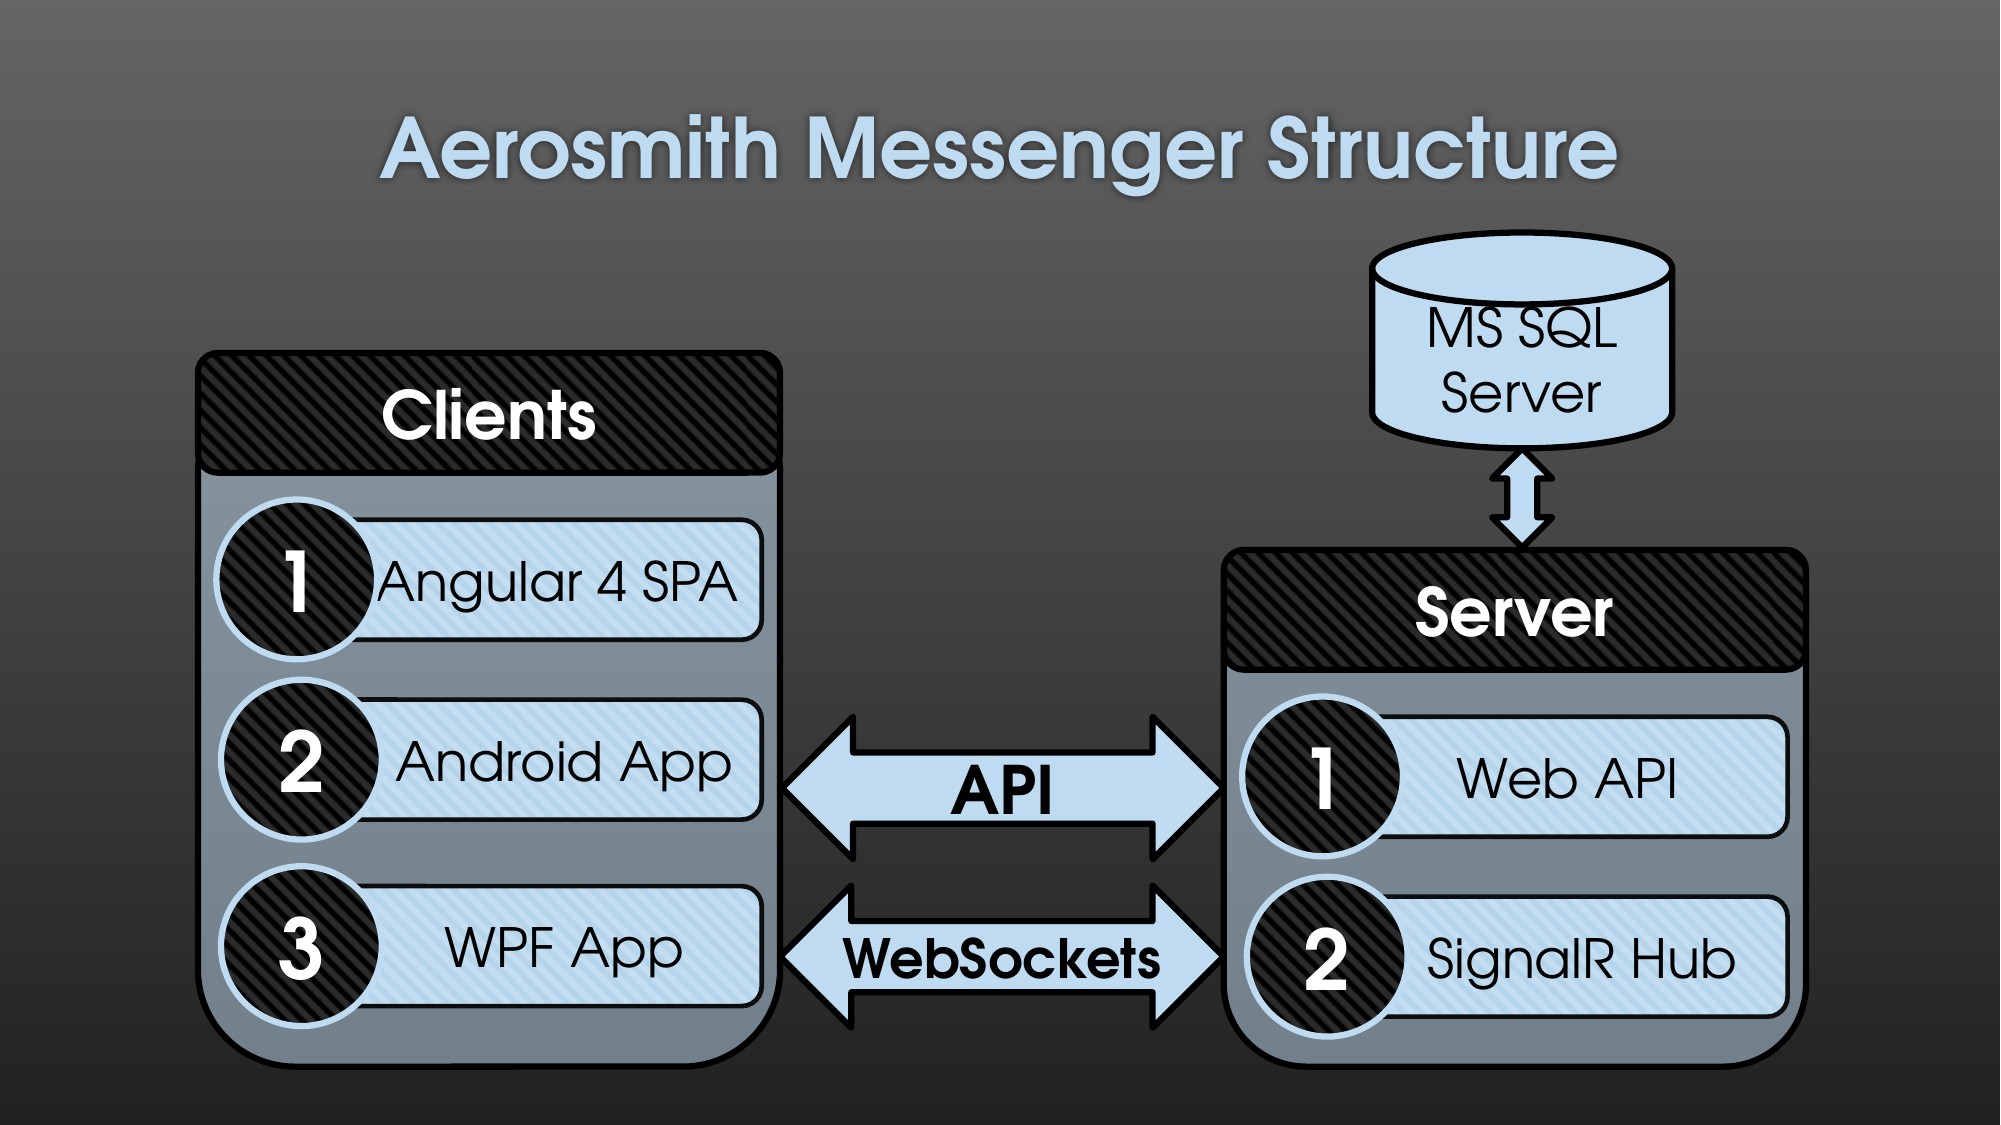

# Aerosmith Messenger Structure
MS SQL Server
Clients

1
       Angular 4 SPA
Server

2
        Android App
1
     Web API
API
3
        WPF App
2
       SignalR Hub
WebSockets